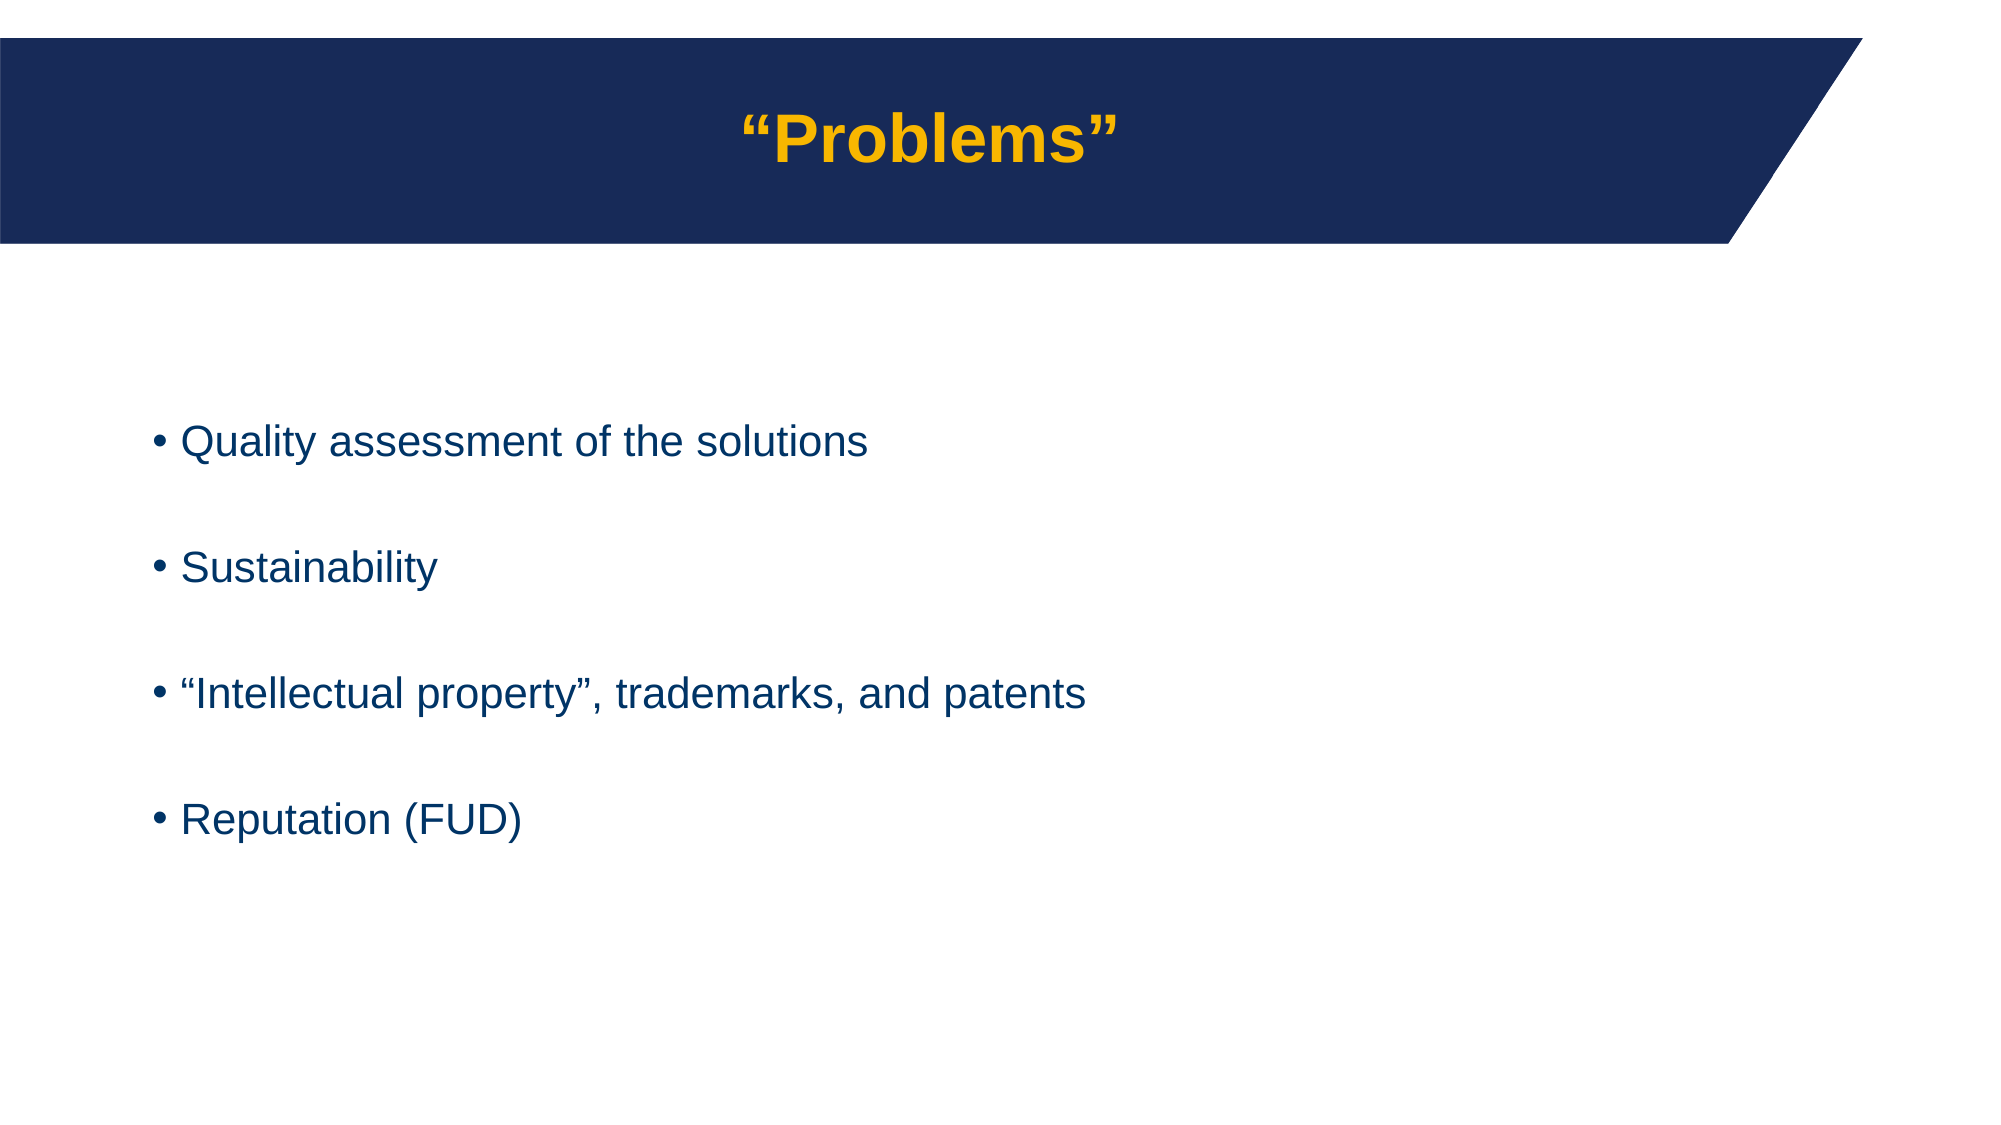

# “Problems”

Quality assessment of the solutions

Sustainability

“Intellectual property”, trademarks, and patents

Reputation (FUD)